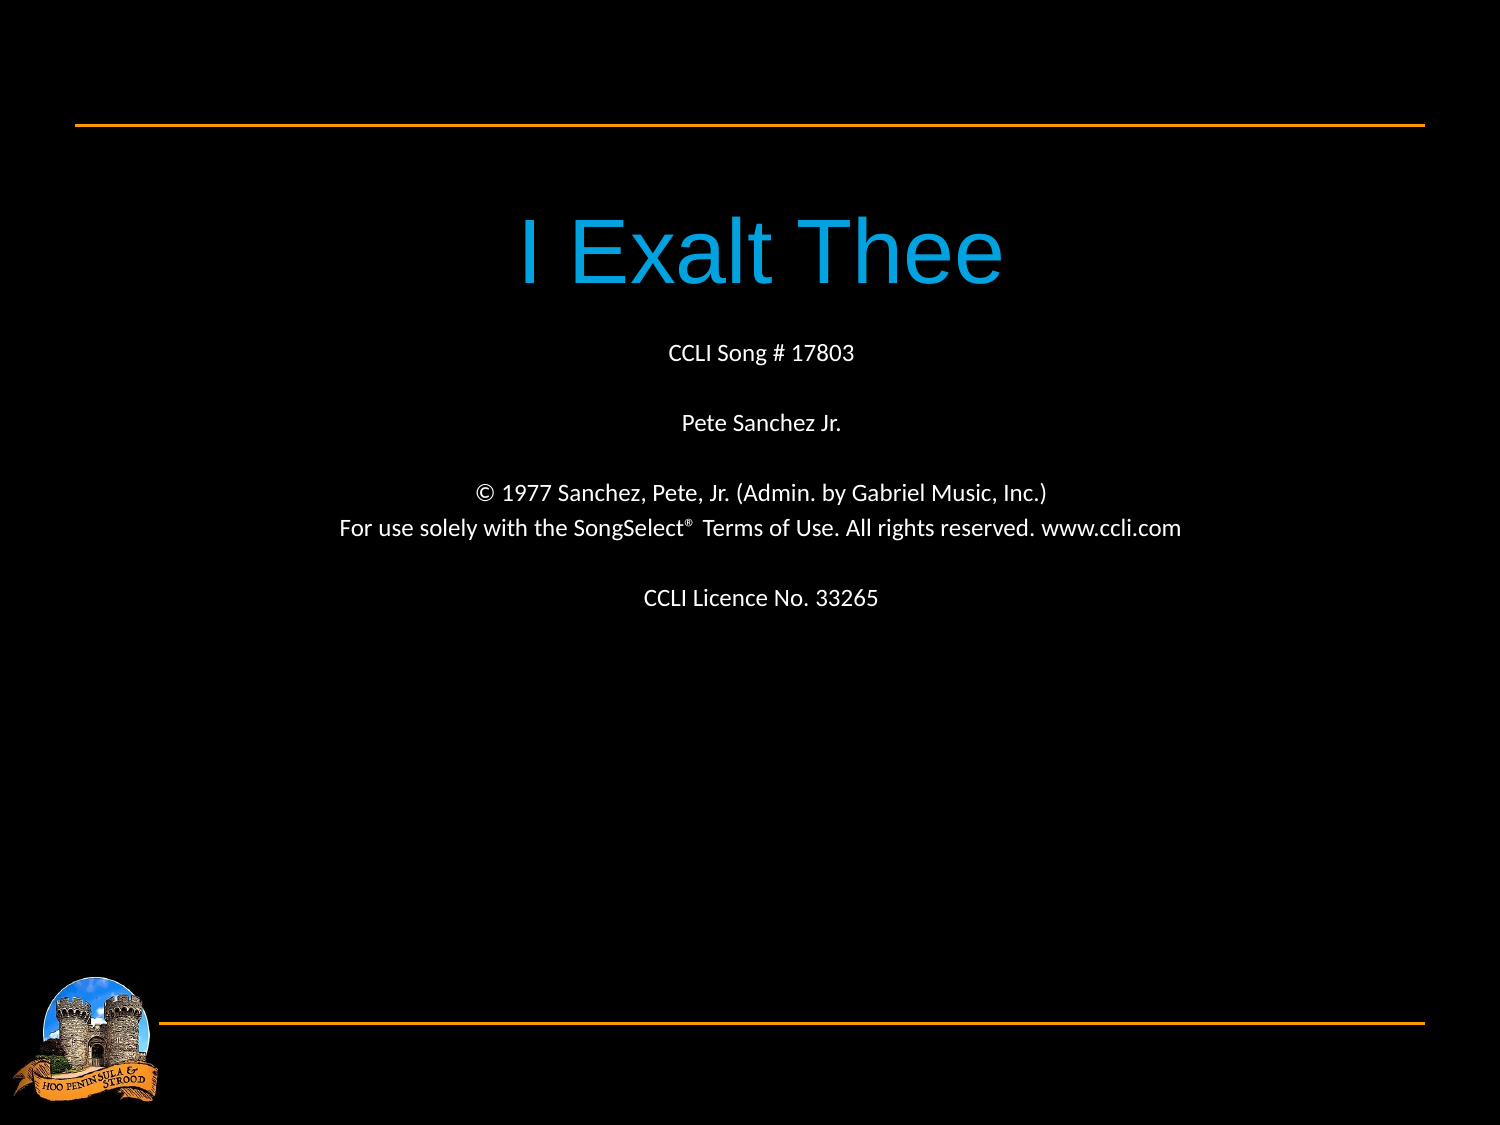

I Exalt Thee
CCLI Song # 17803

Pete Sanchez Jr.

© 1977 Sanchez, Pete, Jr. (Admin. by Gabriel Music, Inc.)
For use solely with the SongSelect® Terms of Use. All rights reserved. www.ccli.com

CCLI Licence No. 33265